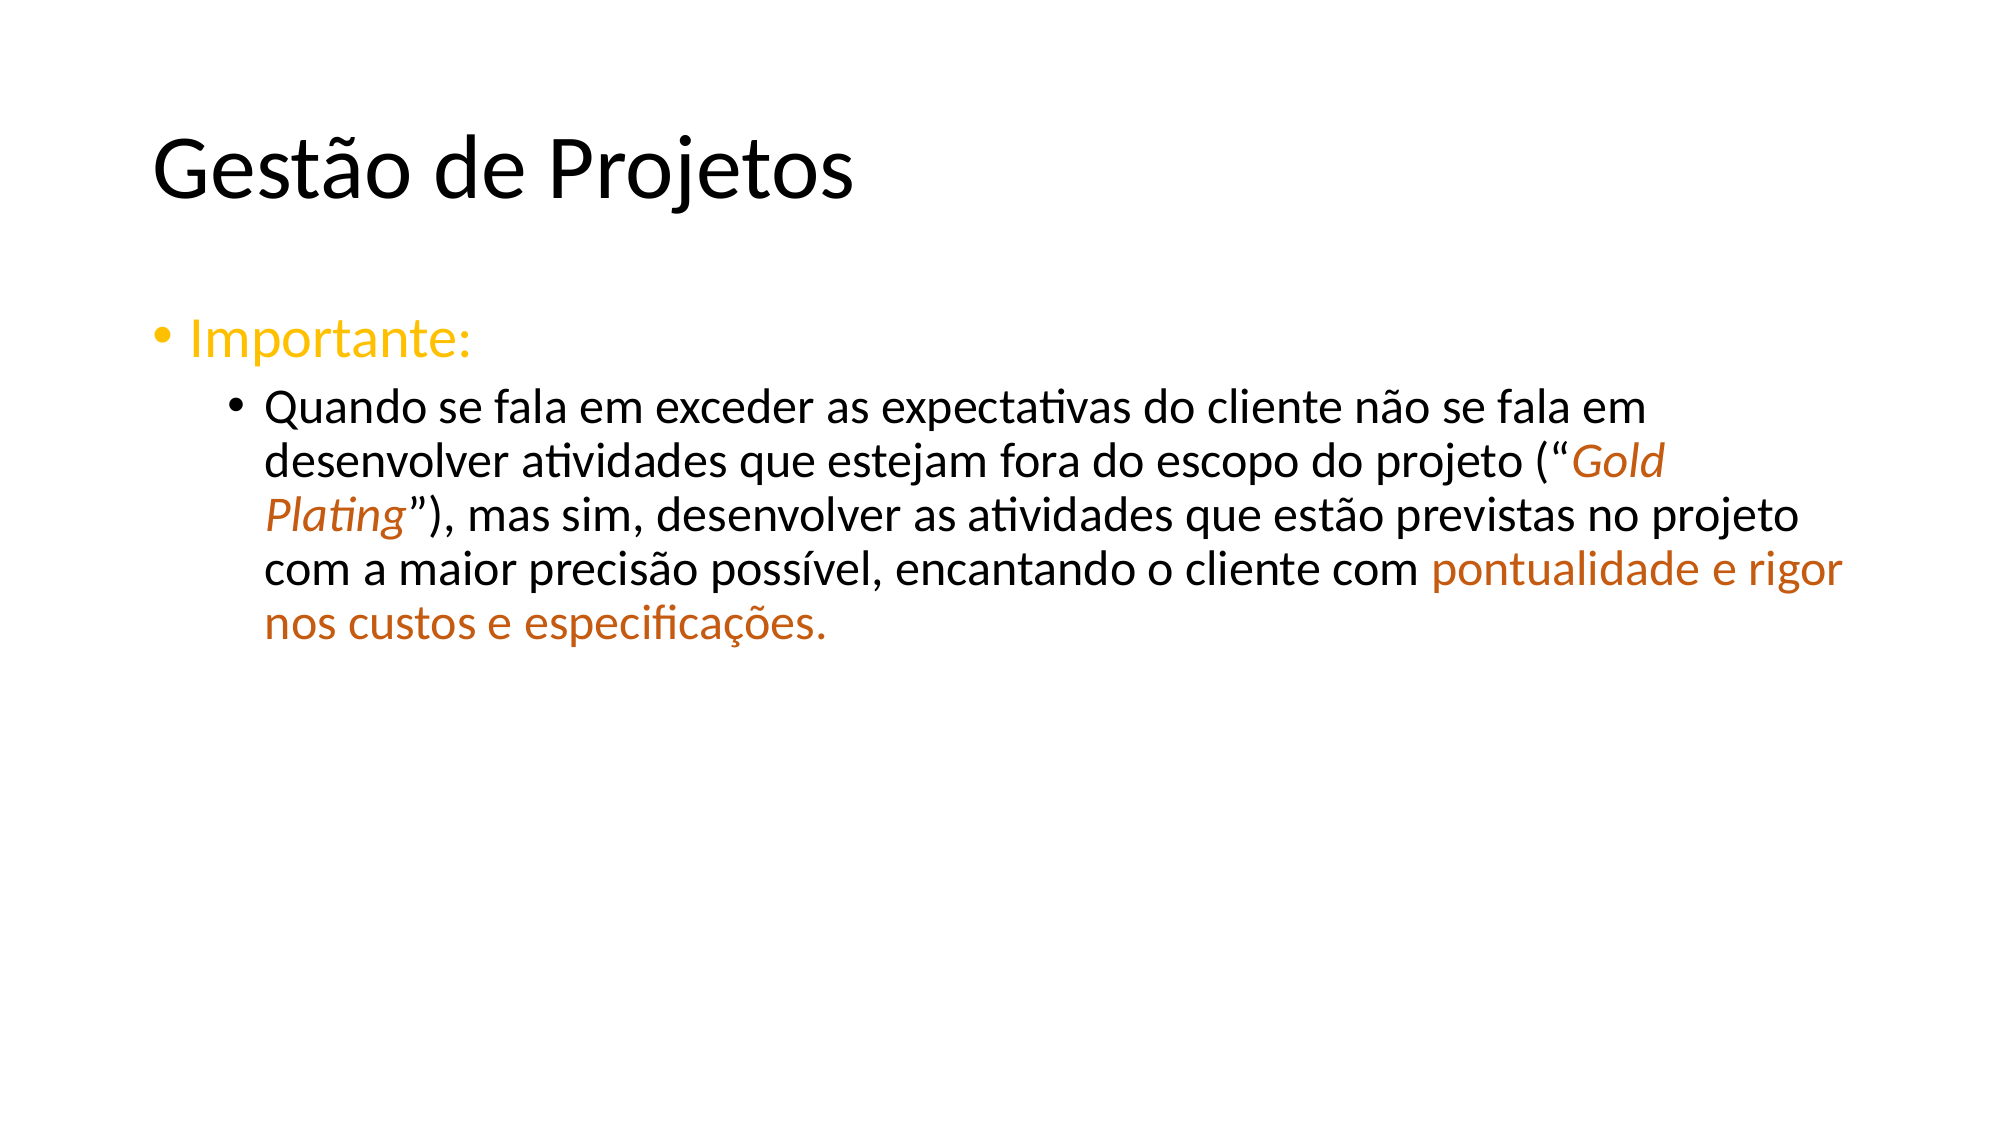

# Gestão de Projetos
Importante:
Quando se fala em exceder as expectativas do cliente não se fala em desenvolver atividades que estejam fora do escopo do projeto (“Gold Plating”), mas sim, desenvolver as atividades que estão previstas no projeto com a maior precisão possível, encantando o cliente com pontualidade e rigor nos custos e especificações.